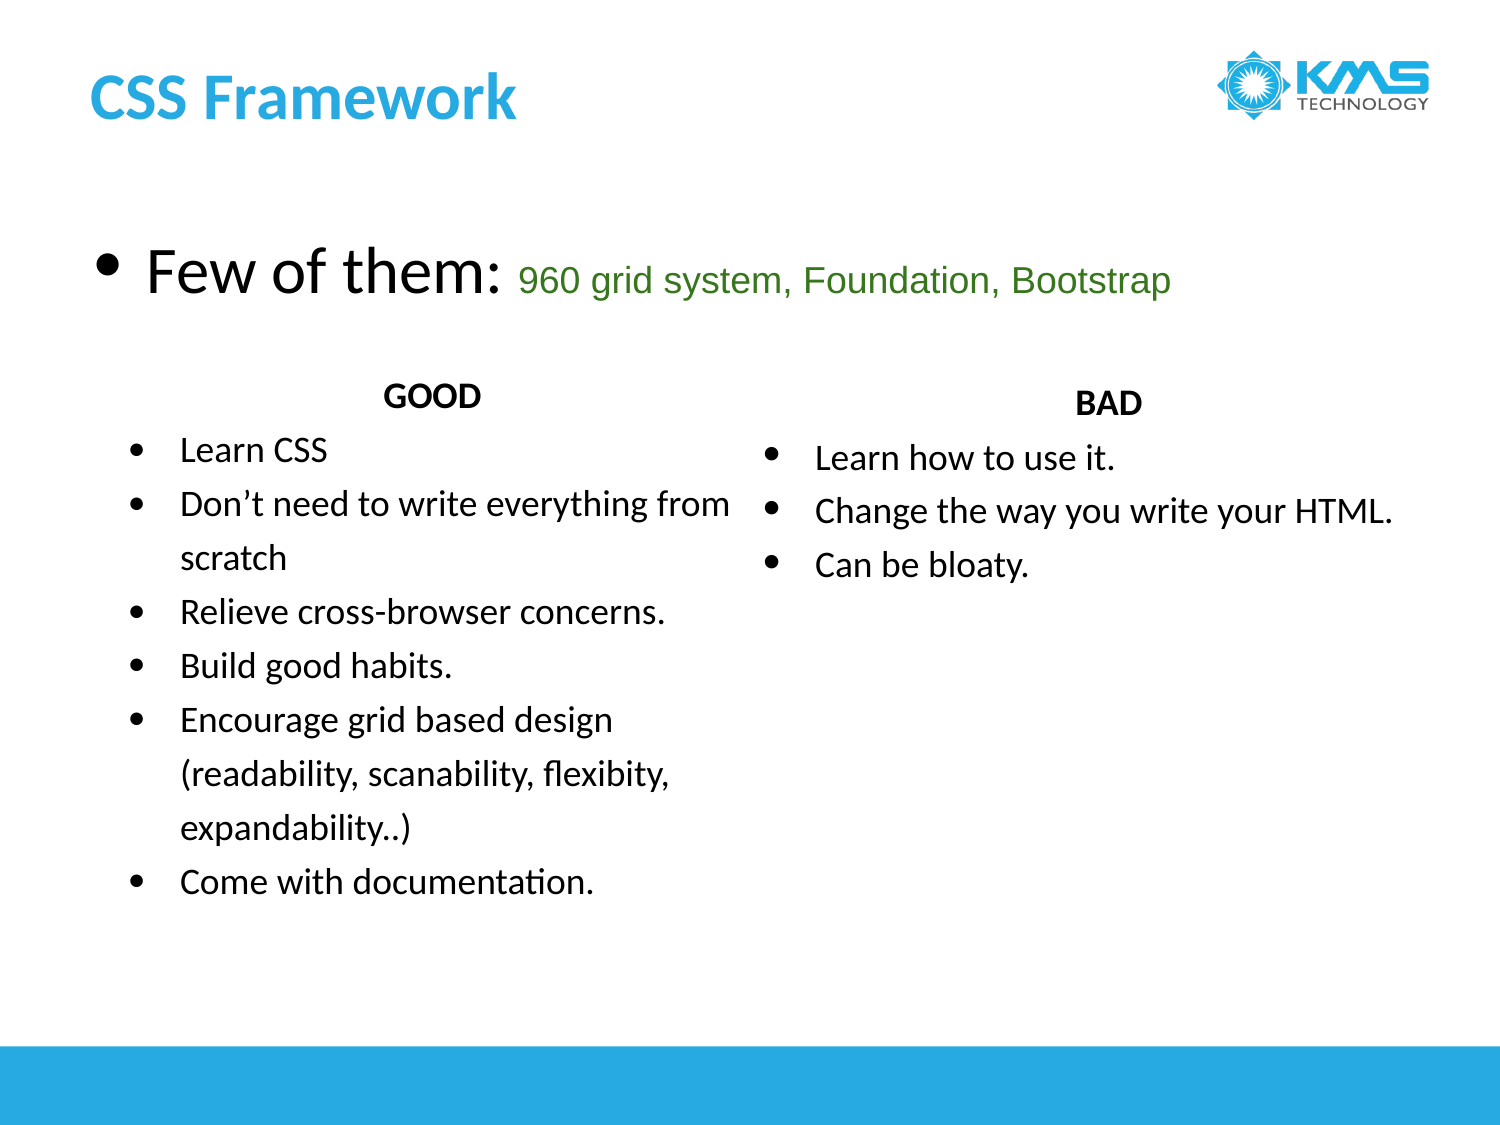

# CSS Framework
Few of them: 960 grid system, Foundation, Bootstrap

GOOD
Learn CSS
Don’t need to write everything from scratch
Relieve cross-browser concerns.
Build good habits.
Encourage grid based design (readability, scanability, flexibity, expandability..)
Come with documentation.
BAD
Learn how to use it.
Change the way you write your HTML.
Can be bloaty.